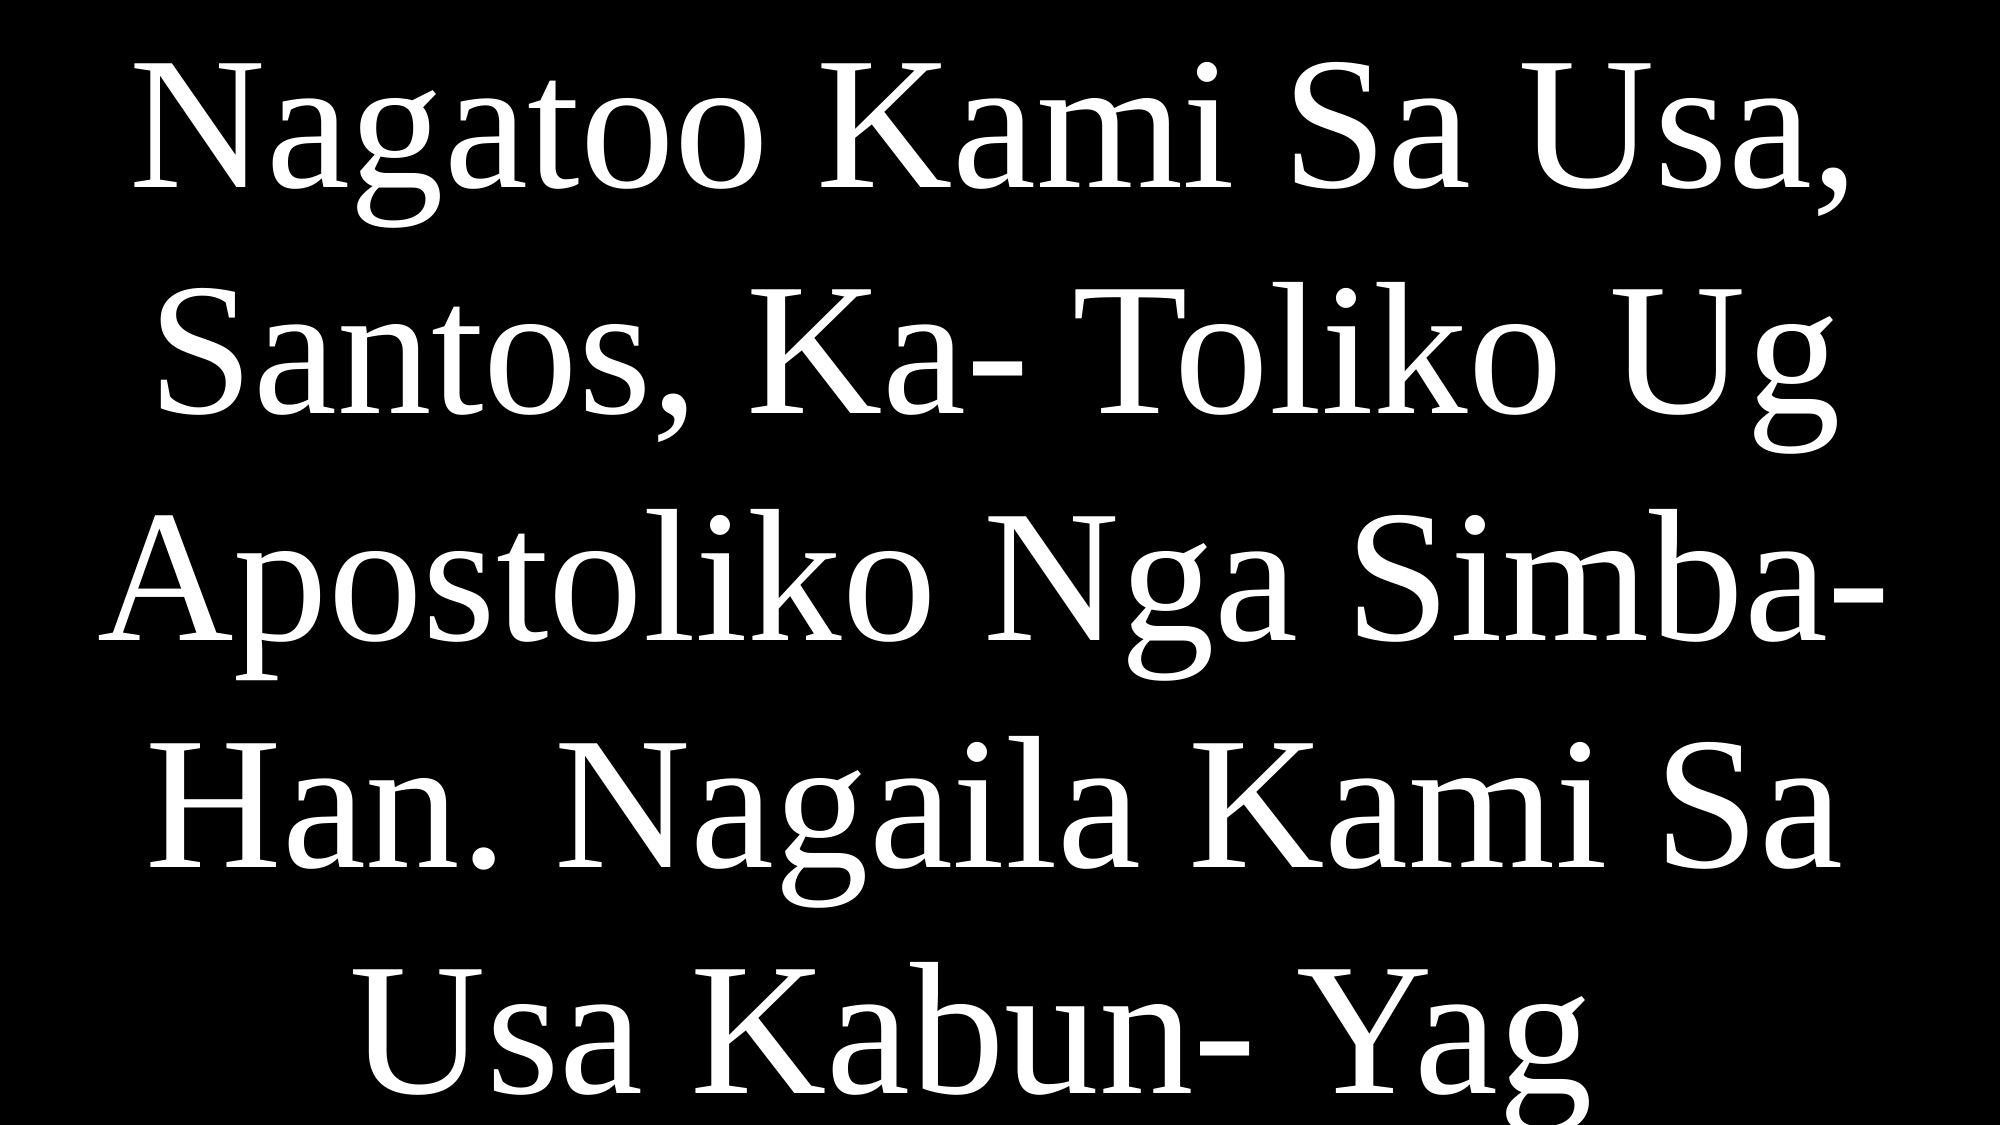

Nagatoo Kami Sa Usa, Santos, Ka- Toliko Ug Apostoliko Nga Simba- Han. Nagaila Kami Sa Usa Kabun- Yag